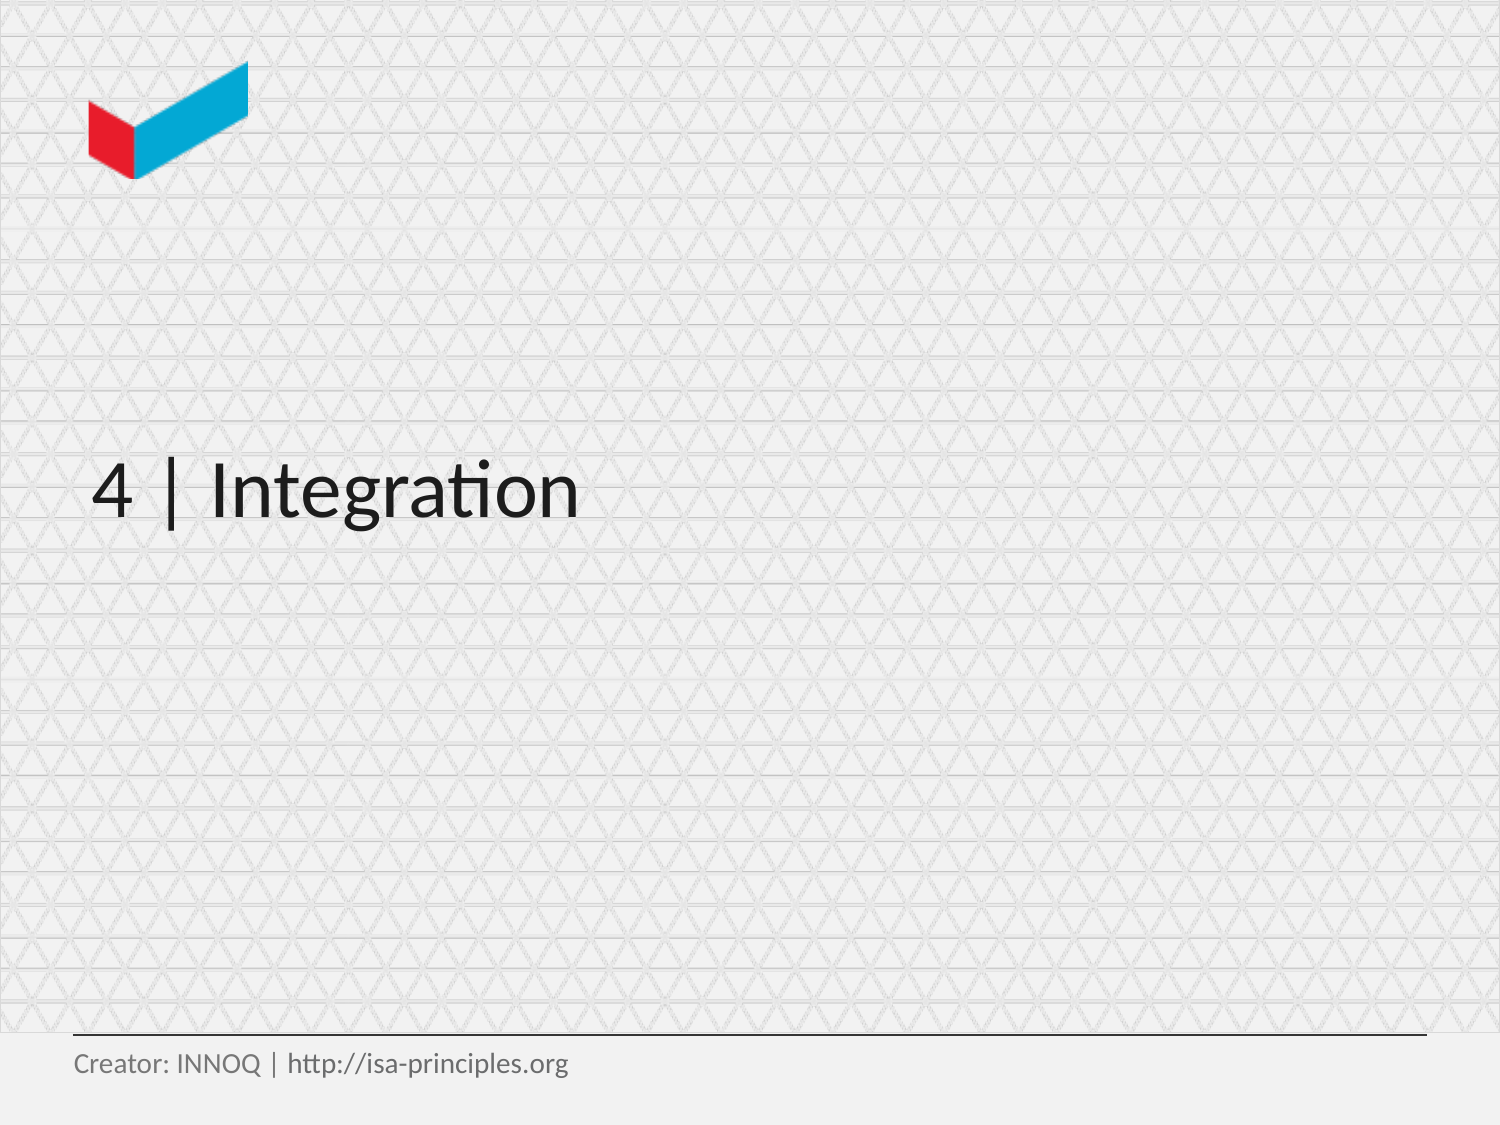

# 4 | Integration
Creator: INNOQ | http://isa-principles.org